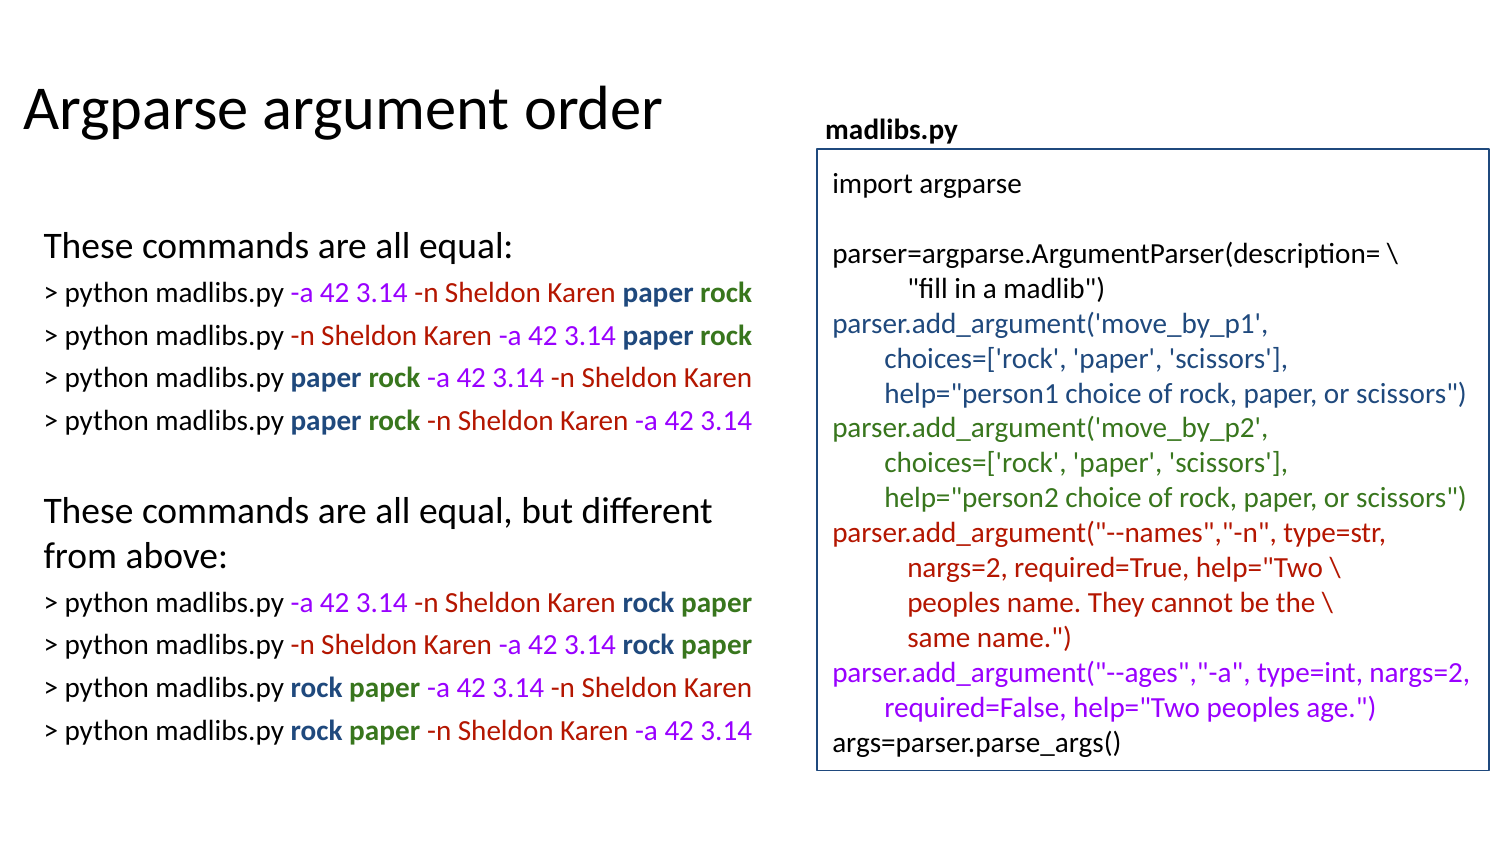

# Argparse argument order
madlibs.py
import argparse

parser=argparse.ArgumentParser(description= \
"fill in a madlib")
parser.add_argument('move_by_p1',
        choices=['rock', 'paper', 'scissors'],
        help="person1 choice of rock, paper, or scissors")
parser.add_argument('move_by_p2',
        choices=['rock', 'paper', 'scissors'],
        help="person2 choice of rock, paper, or scissors")
parser.add_argument("--names","-n", type=str,
nargs=2, required=True, help="Two \
peoples name. They cannot be the \
same name.")
parser.add_argument("--ages","-a", type=int, nargs=2,
        required=False, help="Two peoples age.")
args=parser.parse_args()

These commands are all equal:
> python madlibs.py -a 42 3.14 -n Sheldon Karen paper rock
> python madlibs.py -n Sheldon Karen -a 42 3.14 paper rock
> python madlibs.py paper rock -a 42 3.14 -n Sheldon Karen
> python madlibs.py paper rock -n Sheldon Karen -a 42 3.14

These commands are all equal, but different from above:
> python madlibs.py -a 42 3.14 -n Sheldon Karen rock paper
> python madlibs.py -n Sheldon Karen -a 42 3.14 rock paper
> python madlibs.py rock paper -a 42 3.14 -n Sheldon Karen
> python madlibs.py rock paper -n Sheldon Karen -a 42 3.14